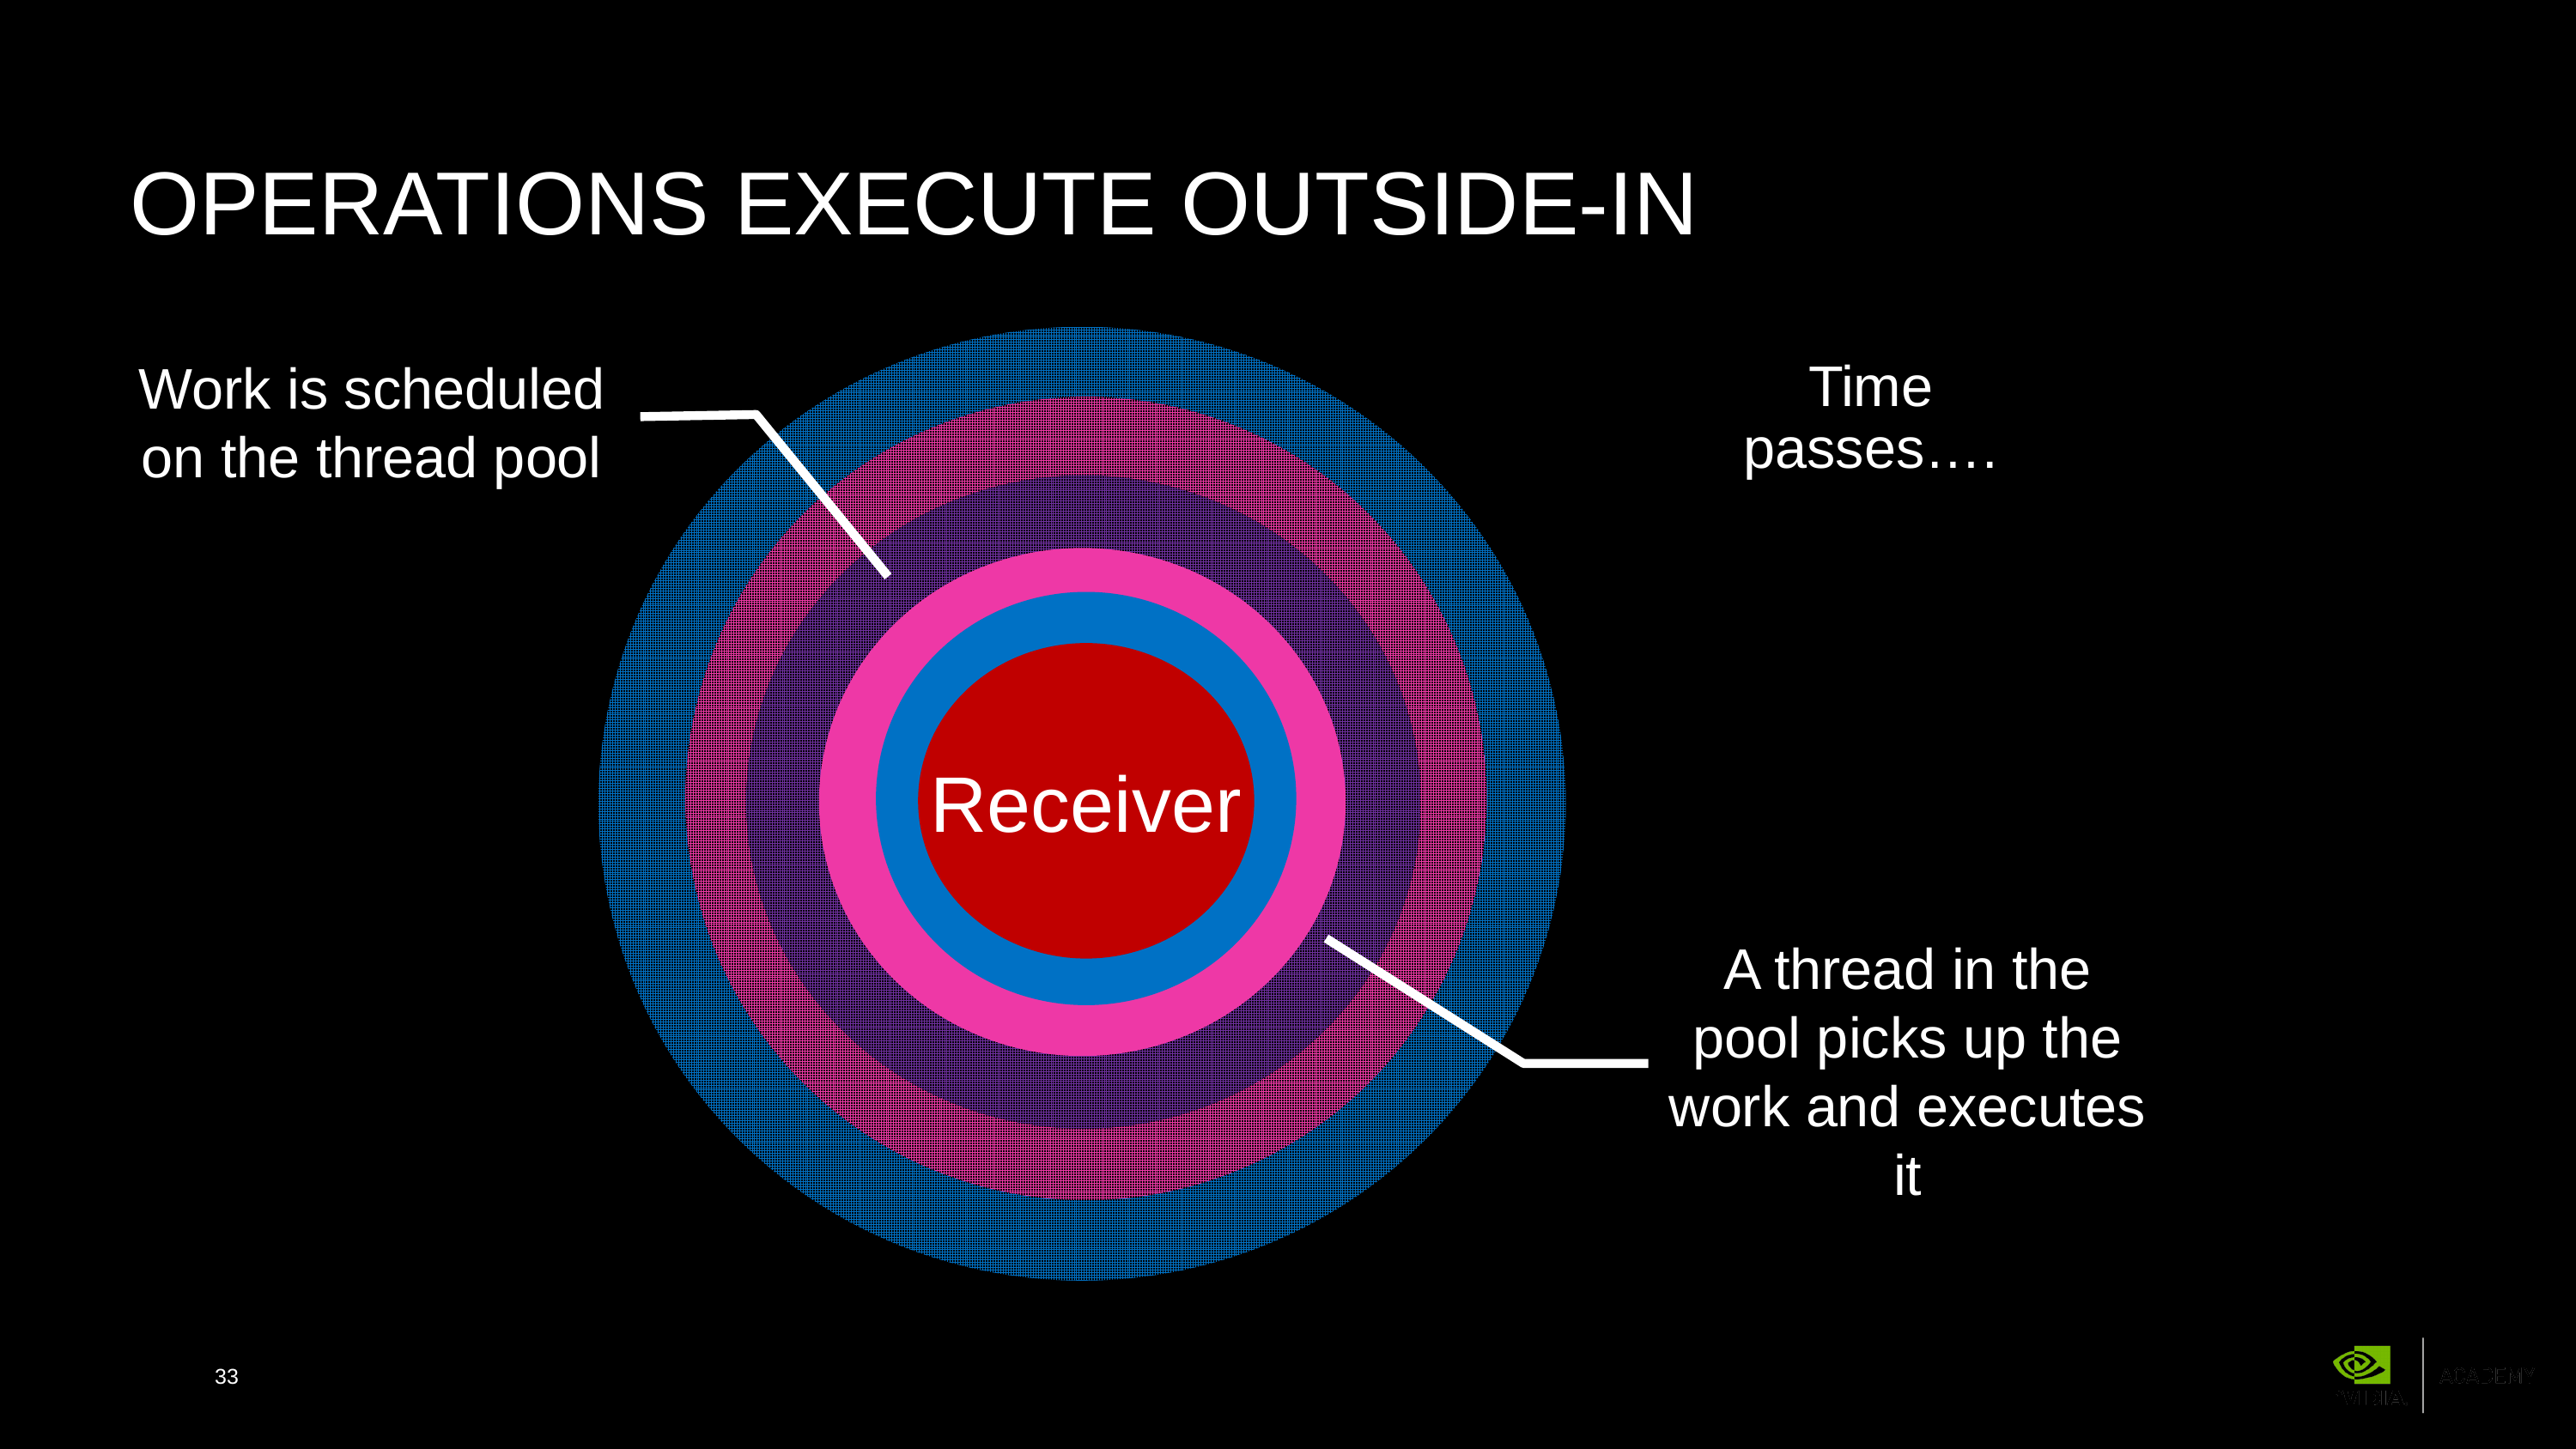

# Operations execute outside-in
Work is scheduled on the thread pool

Time passes….

Receiver
A thread in the pool picks up the work and executes it
33